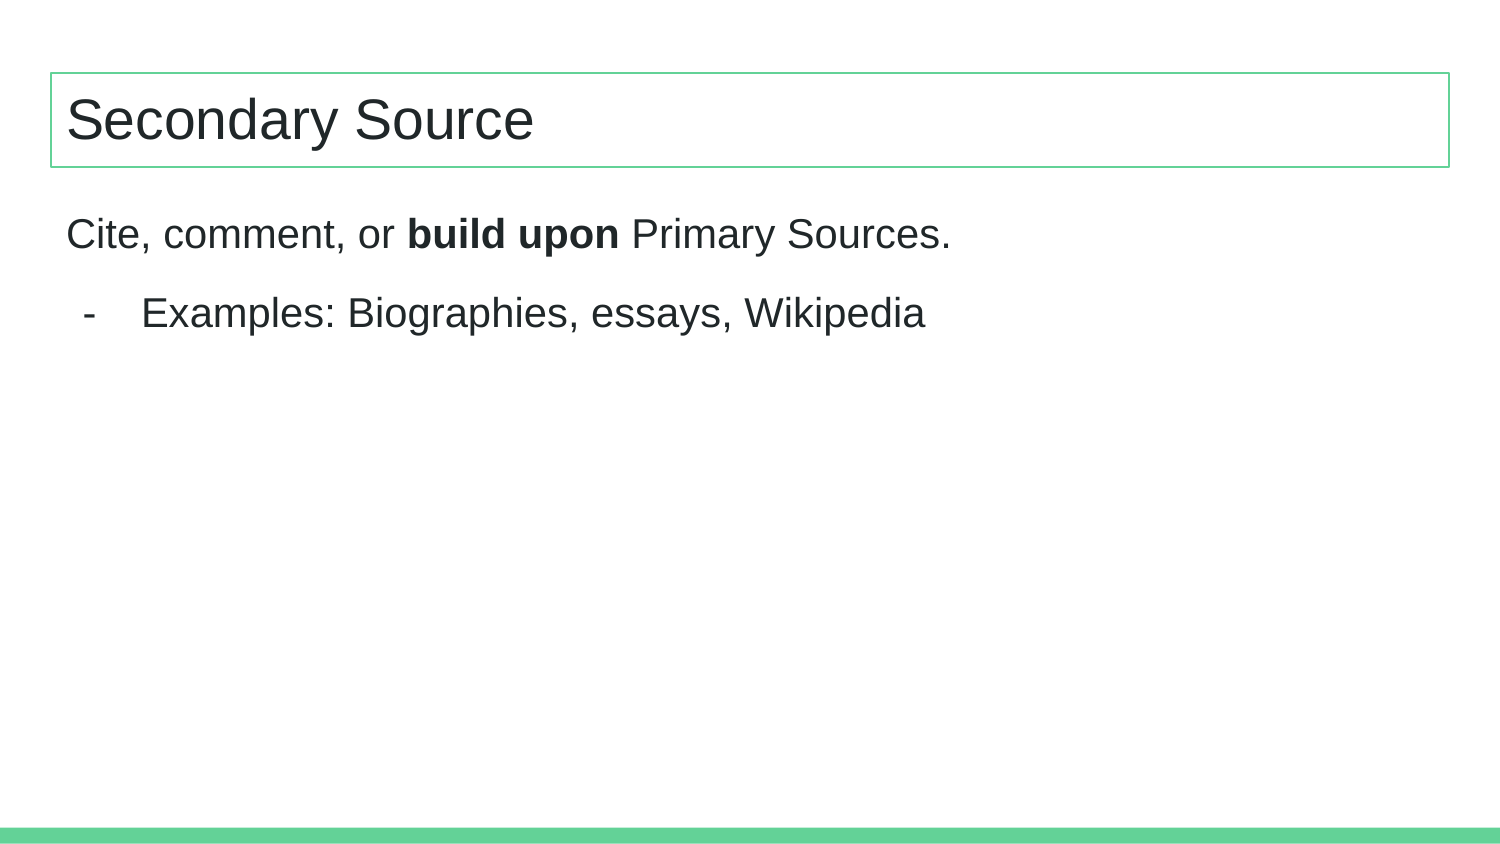

# Secondary Source
Cite, comment, or build upon Primary Sources.
Examples: Biographies, essays, Wikipedia